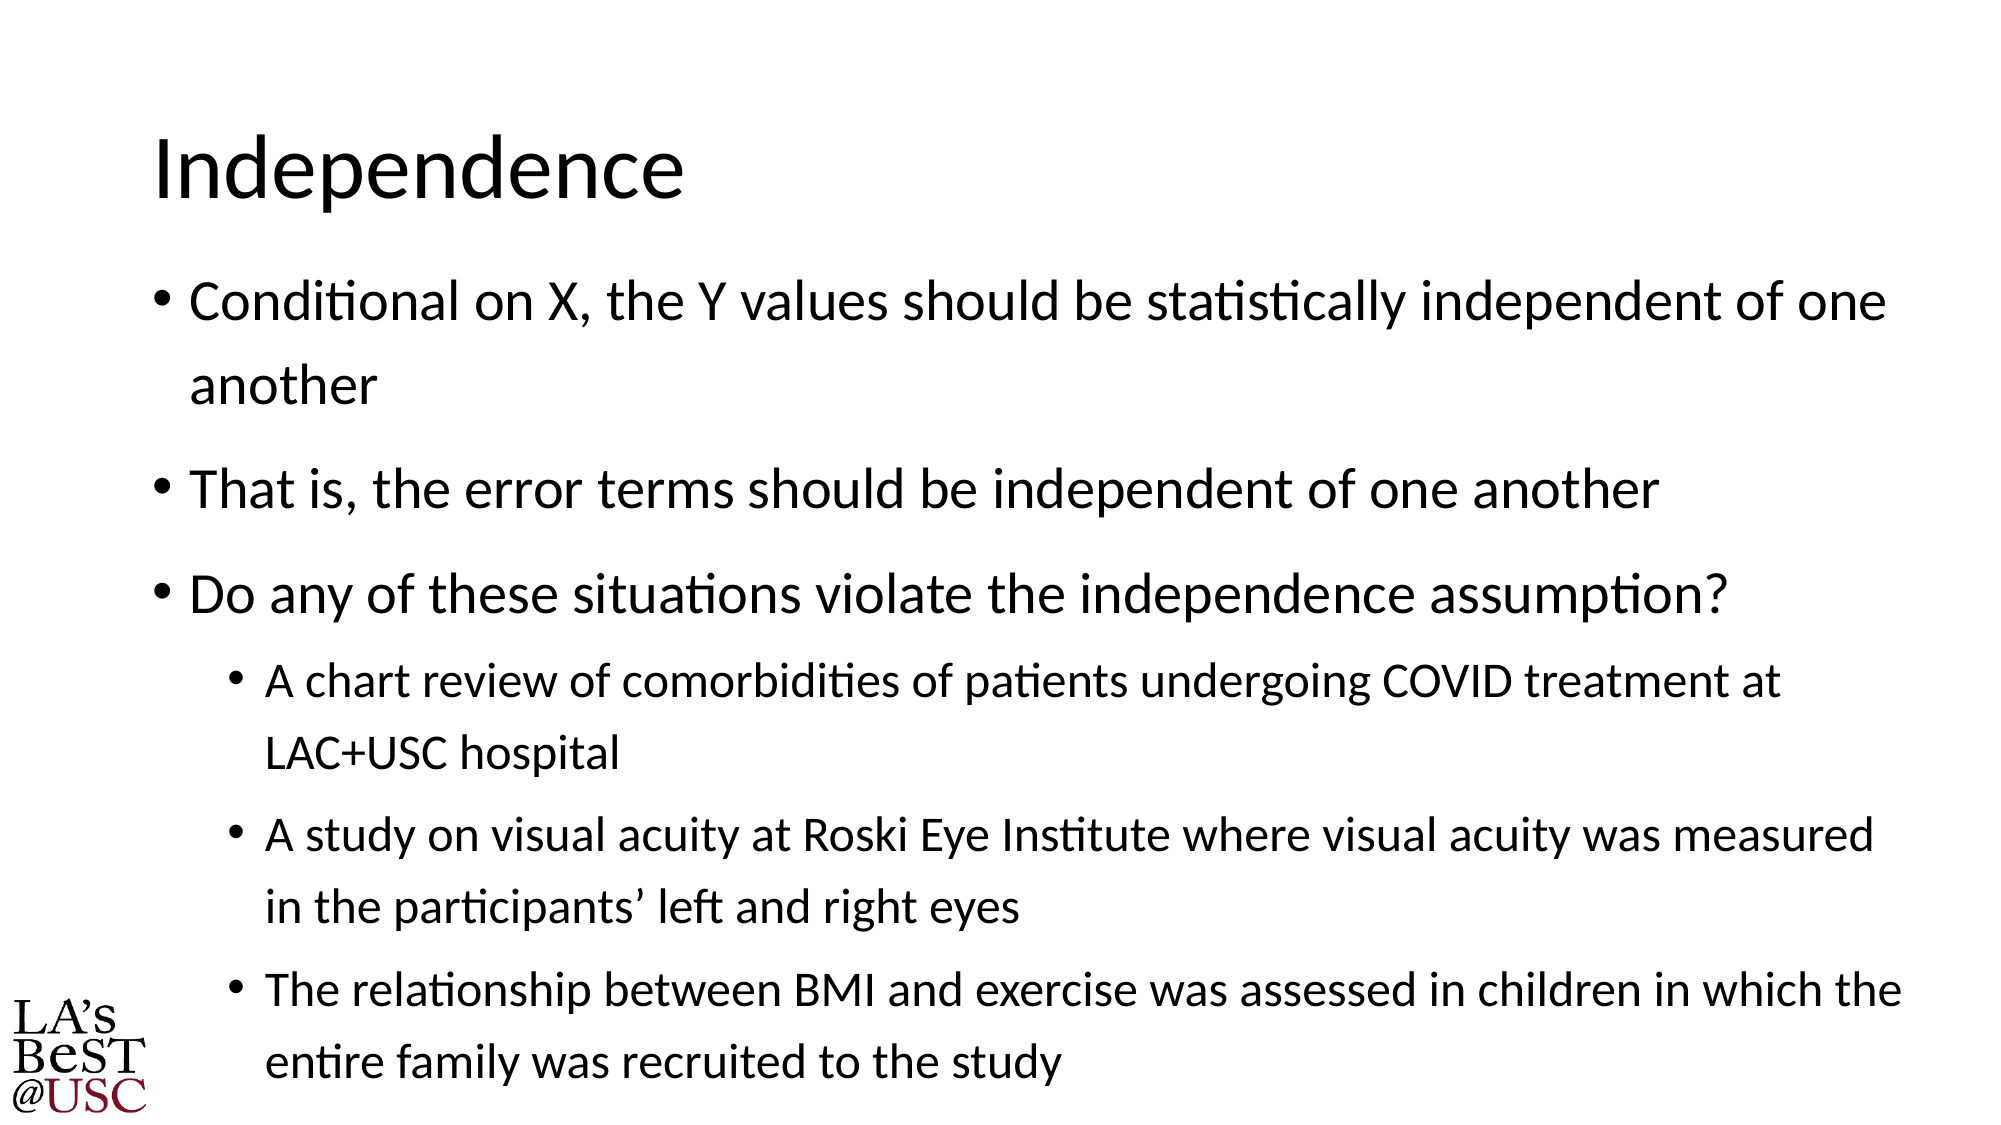

# Independence
Conditional on X, the Y values should be statistically independent of one another
That is, the error terms should be independent of one another
Do any of these situations violate the independence assumption?
A chart review of comorbidities of patients undergoing COVID treatment at LAC+USC hospital
A study on visual acuity at Roski Eye Institute where visual acuity was measured in the participants’ left and right eyes
The relationship between BMI and exercise was assessed in children in which the entire family was recruited to the study